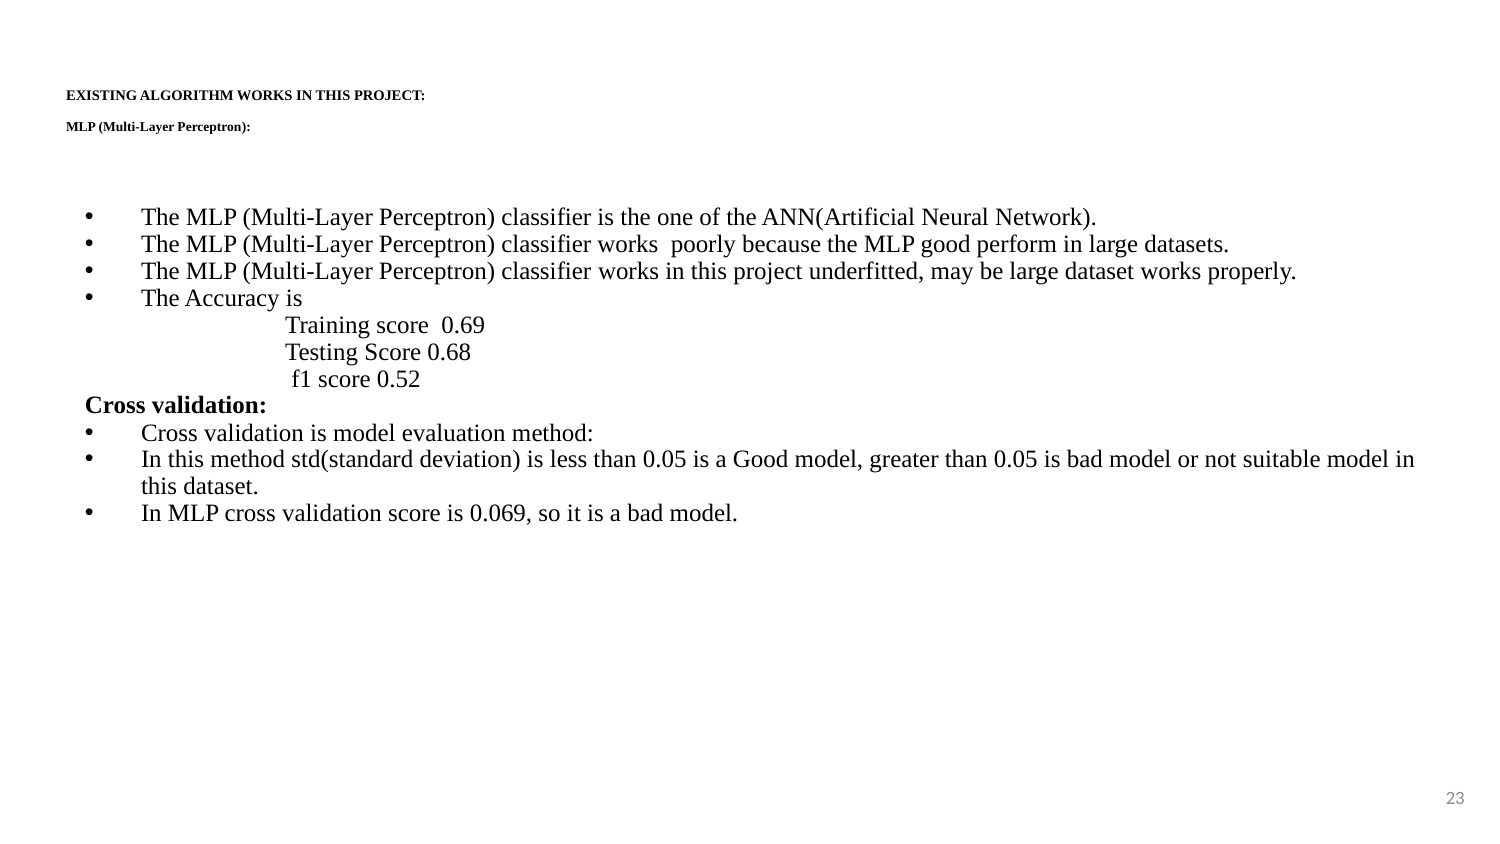

# EXISTING ALGORITHM WORKS IN THIS PROJECT: MLP (Multi-Layer Perceptron):
The MLP (Multi-Layer Perceptron) classifier is the one of the ANN(Artificial Neural Network).
The MLP (Multi-Layer Perceptron) classifier works  poorly because the MLP good perform in large datasets.
The MLP (Multi-Layer Perceptron) classifier works in this project underfitted, may be large dataset works properly.
The Accuracy is
                                Training score  0.69
                                Testing Score 0.68
                                 f1 score 0.52
Cross validation:
Cross validation is model evaluation method:
In this method std(standard deviation) is less than 0.05 is a Good model, greater than 0.05 is bad model or not suitable model in this dataset.
In MLP cross validation score is 0.069, so it is a bad model.
23